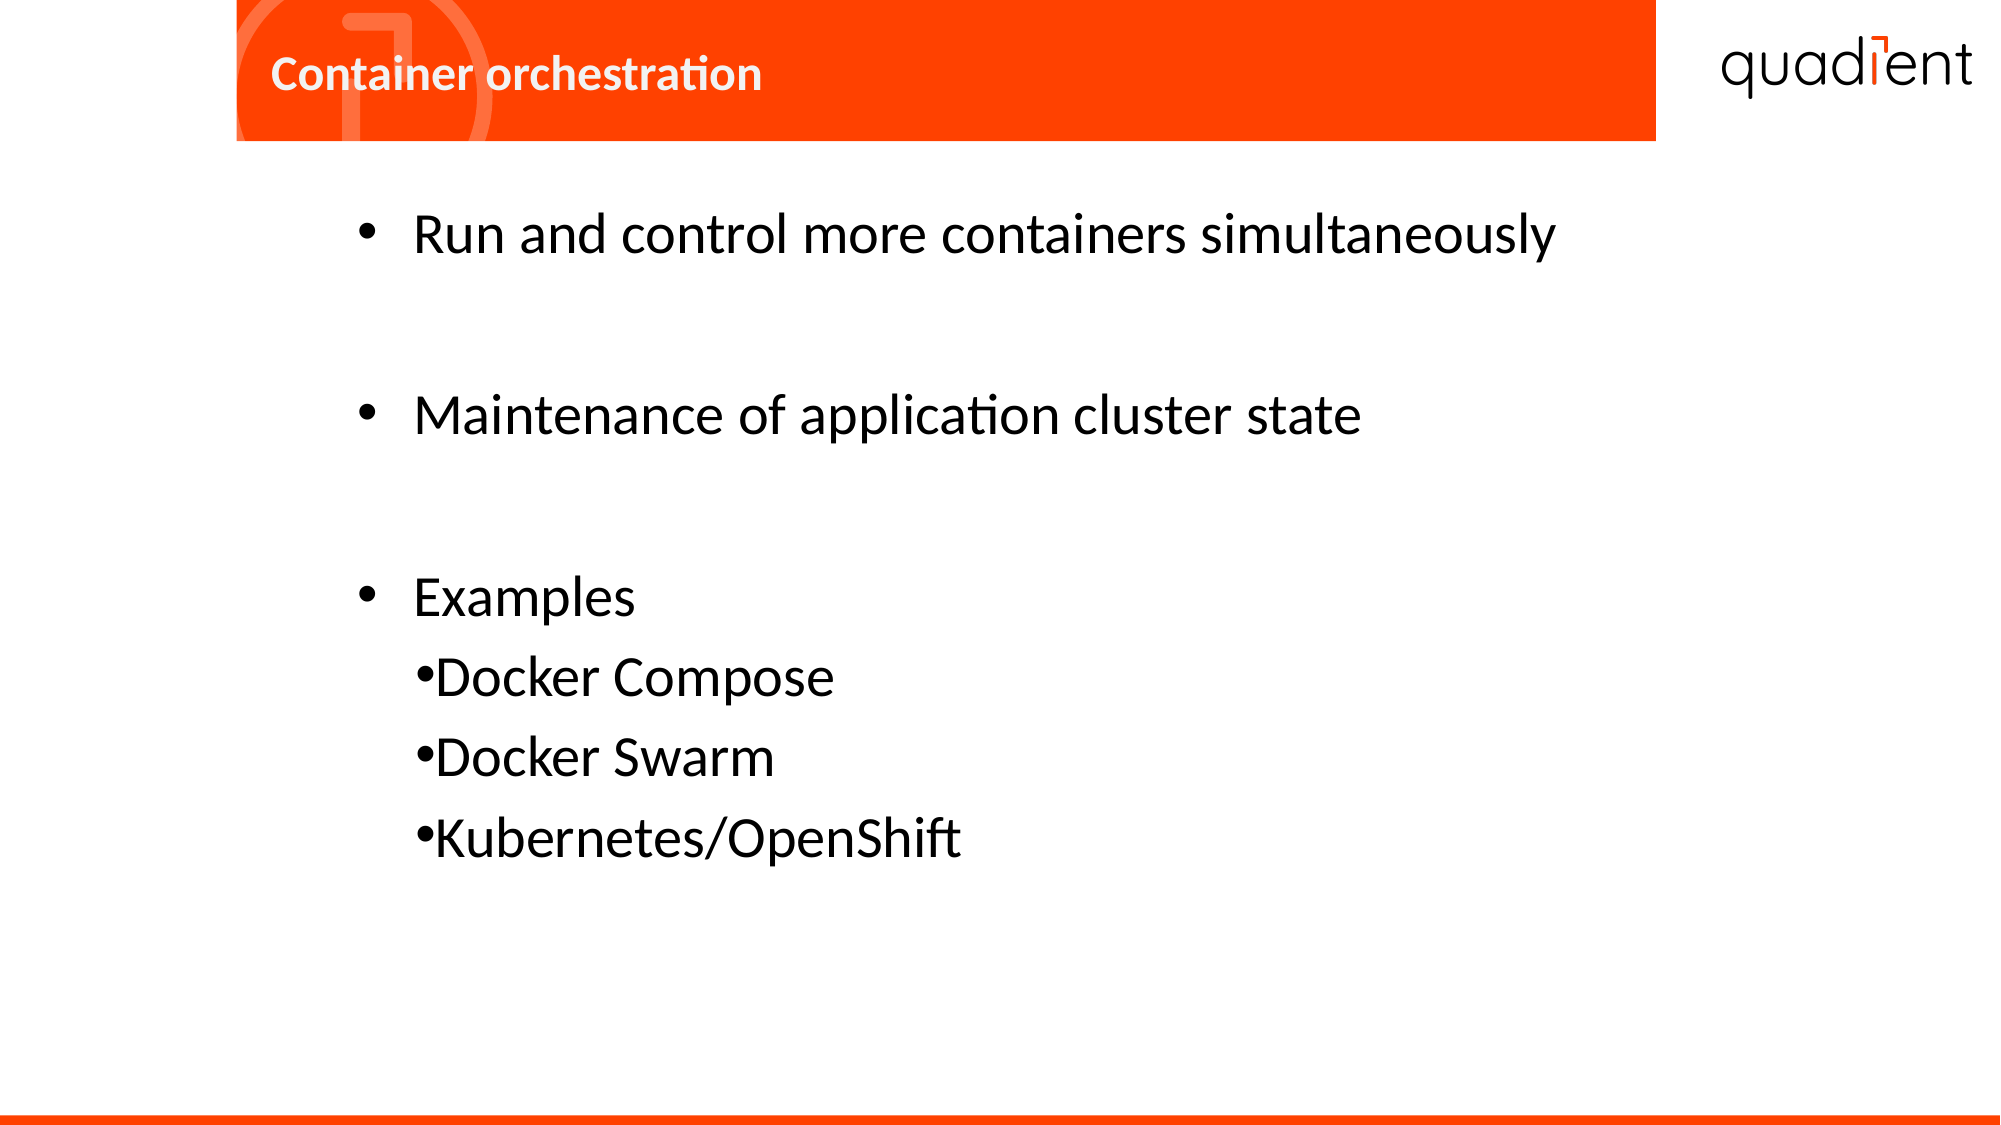

# Container orchestration
Run and control more containers simultaneously

Maintenance of application cluster state

Examples
Docker Compose
Docker Swarm
Kubernetes/OpenShift